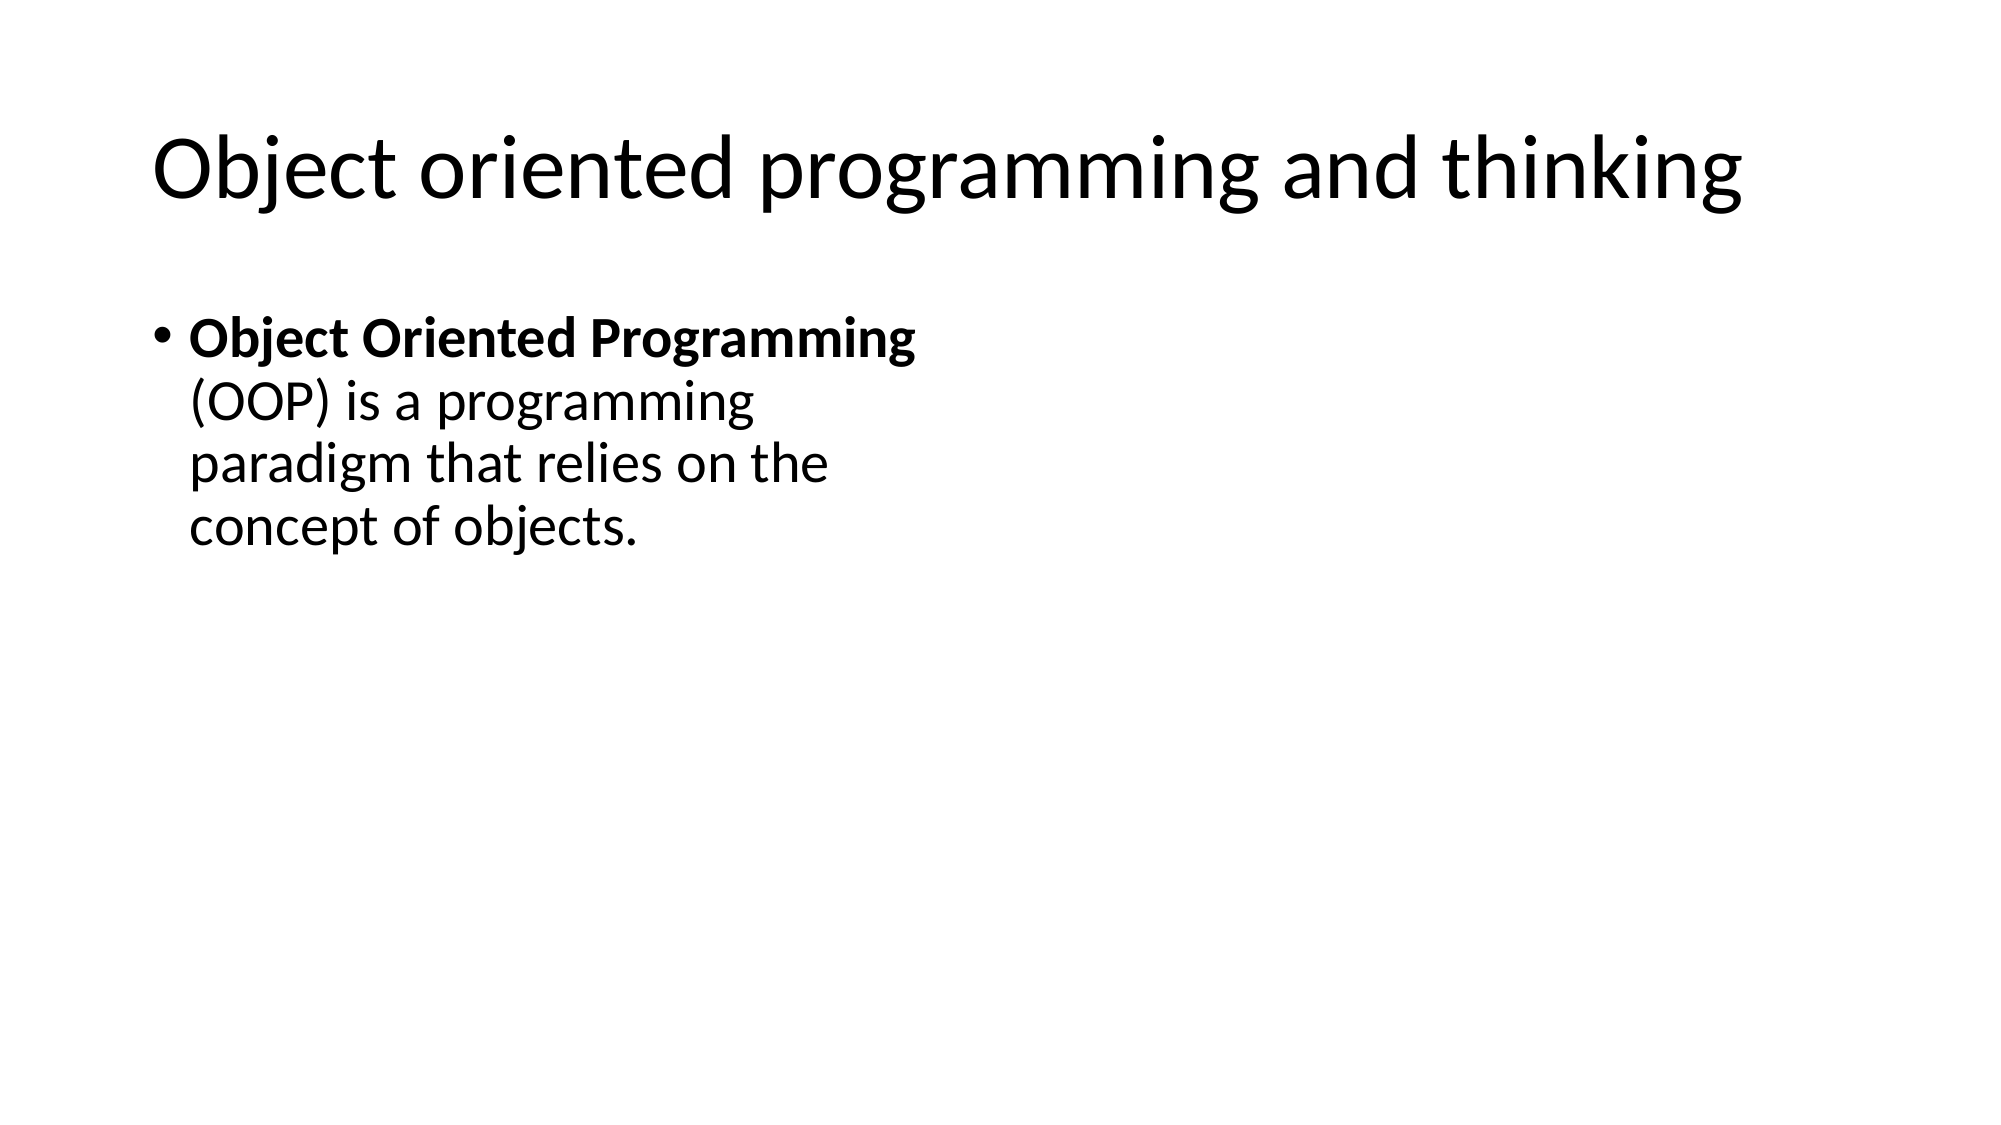

# Object oriented programming and thinking
Object Oriented Programming (OOP) is a programming paradigm that relies on the concept of objects.